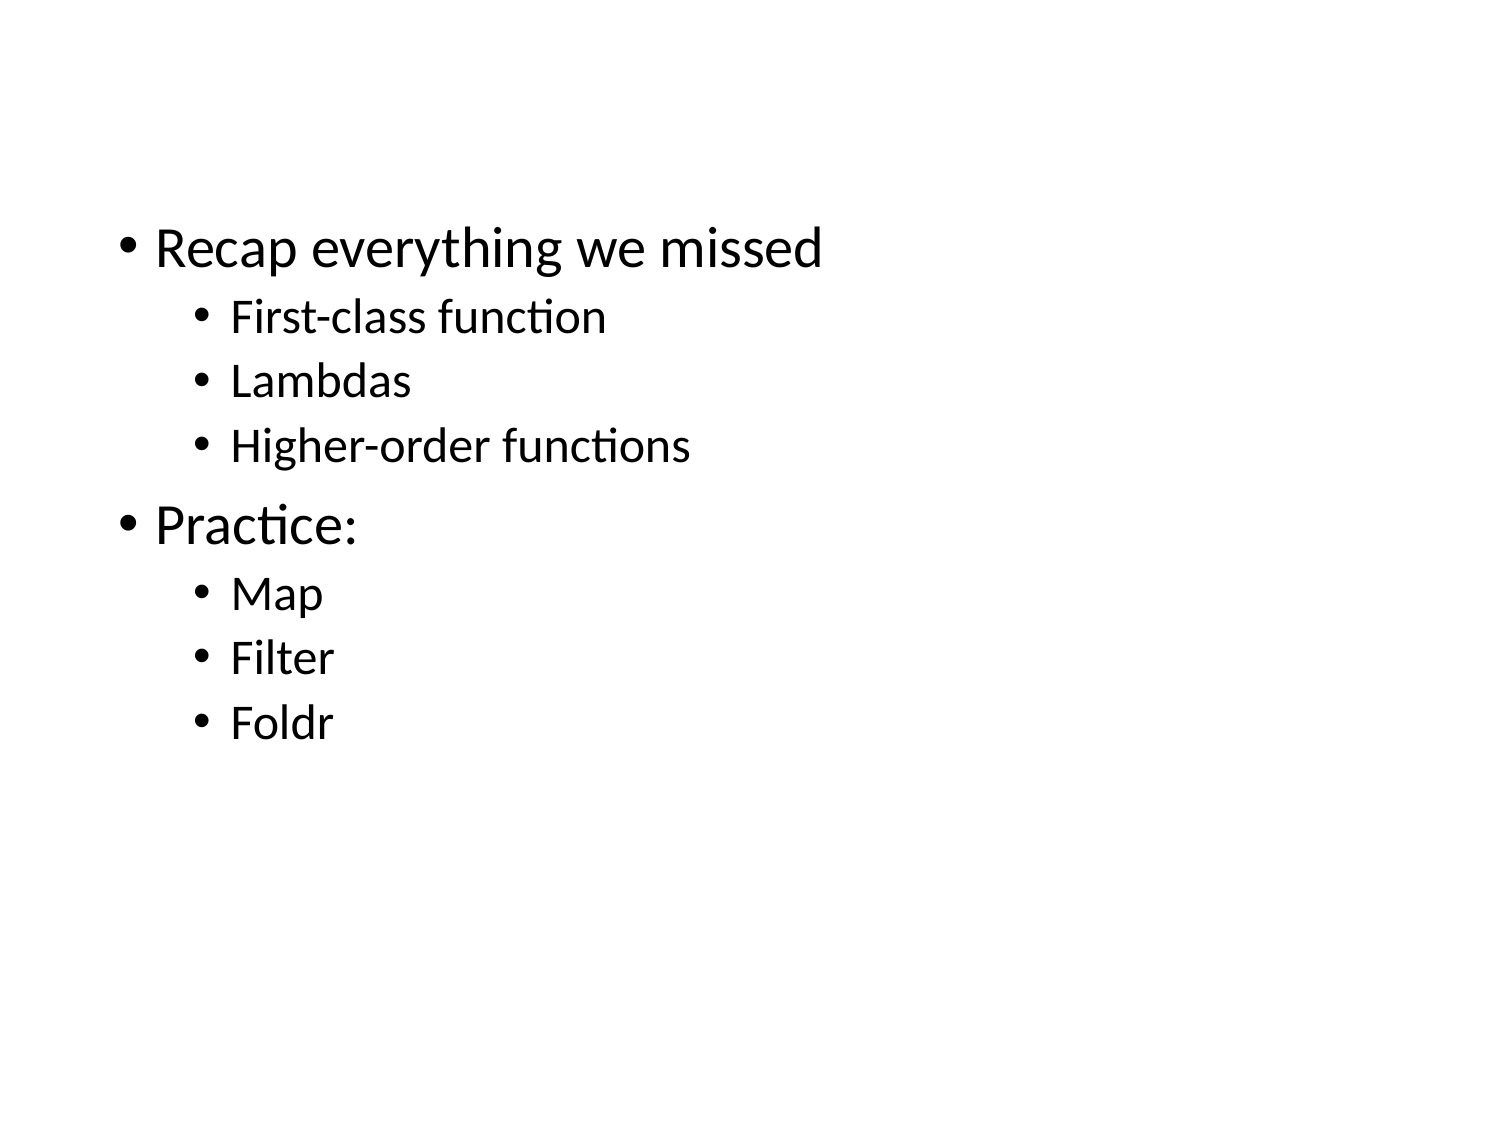

#
Recap everything we missed
First-class function
Lambdas
Higher-order functions
Practice:
Map
Filter
Foldr